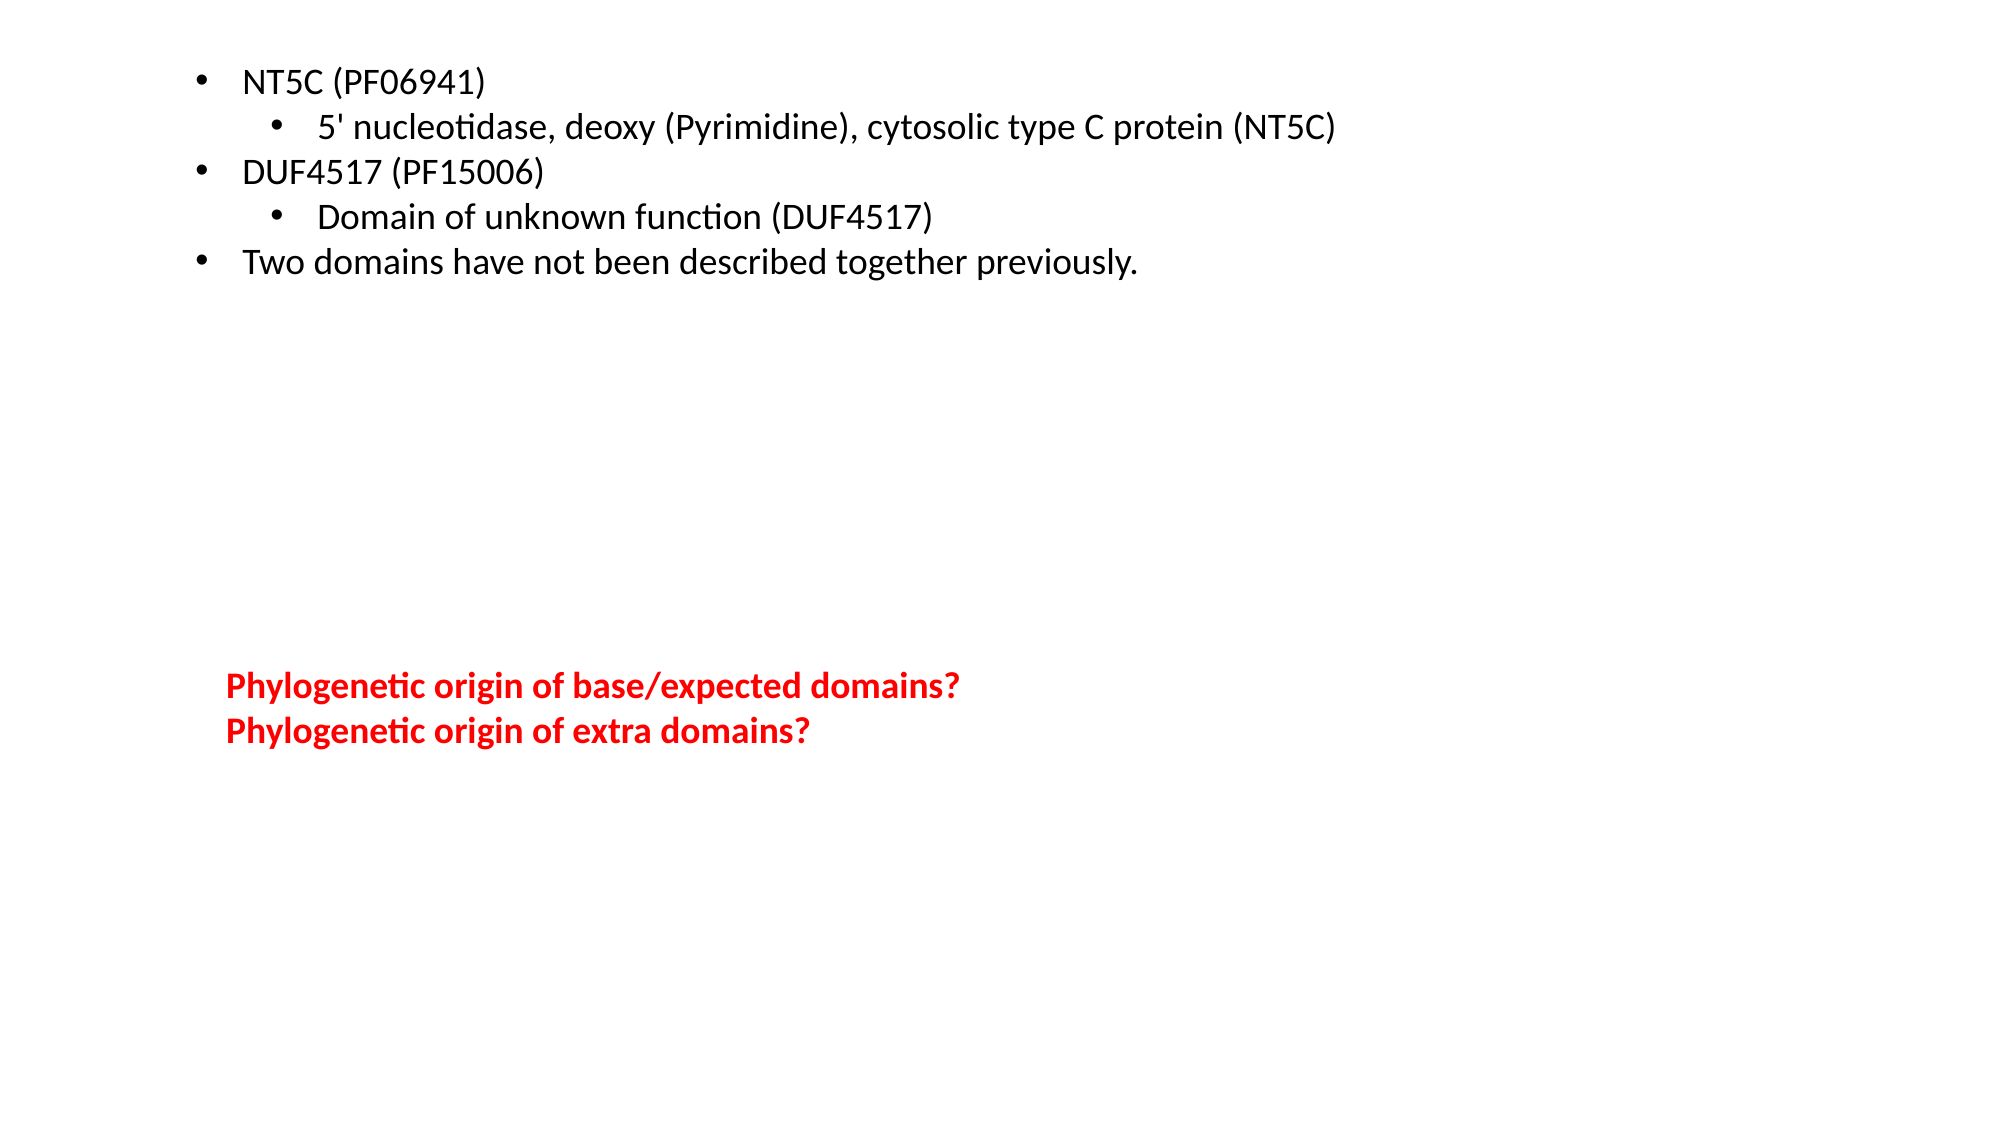

NT5C (PF06941)
5' nucleotidase, deoxy (Pyrimidine), cytosolic type C protein (NT5C)
DUF4517 (PF15006)
Domain of unknown function (DUF4517)
Two domains have not been described together previously.
Phylogenetic origin of base/expected domains?
Phylogenetic origin of extra domains?